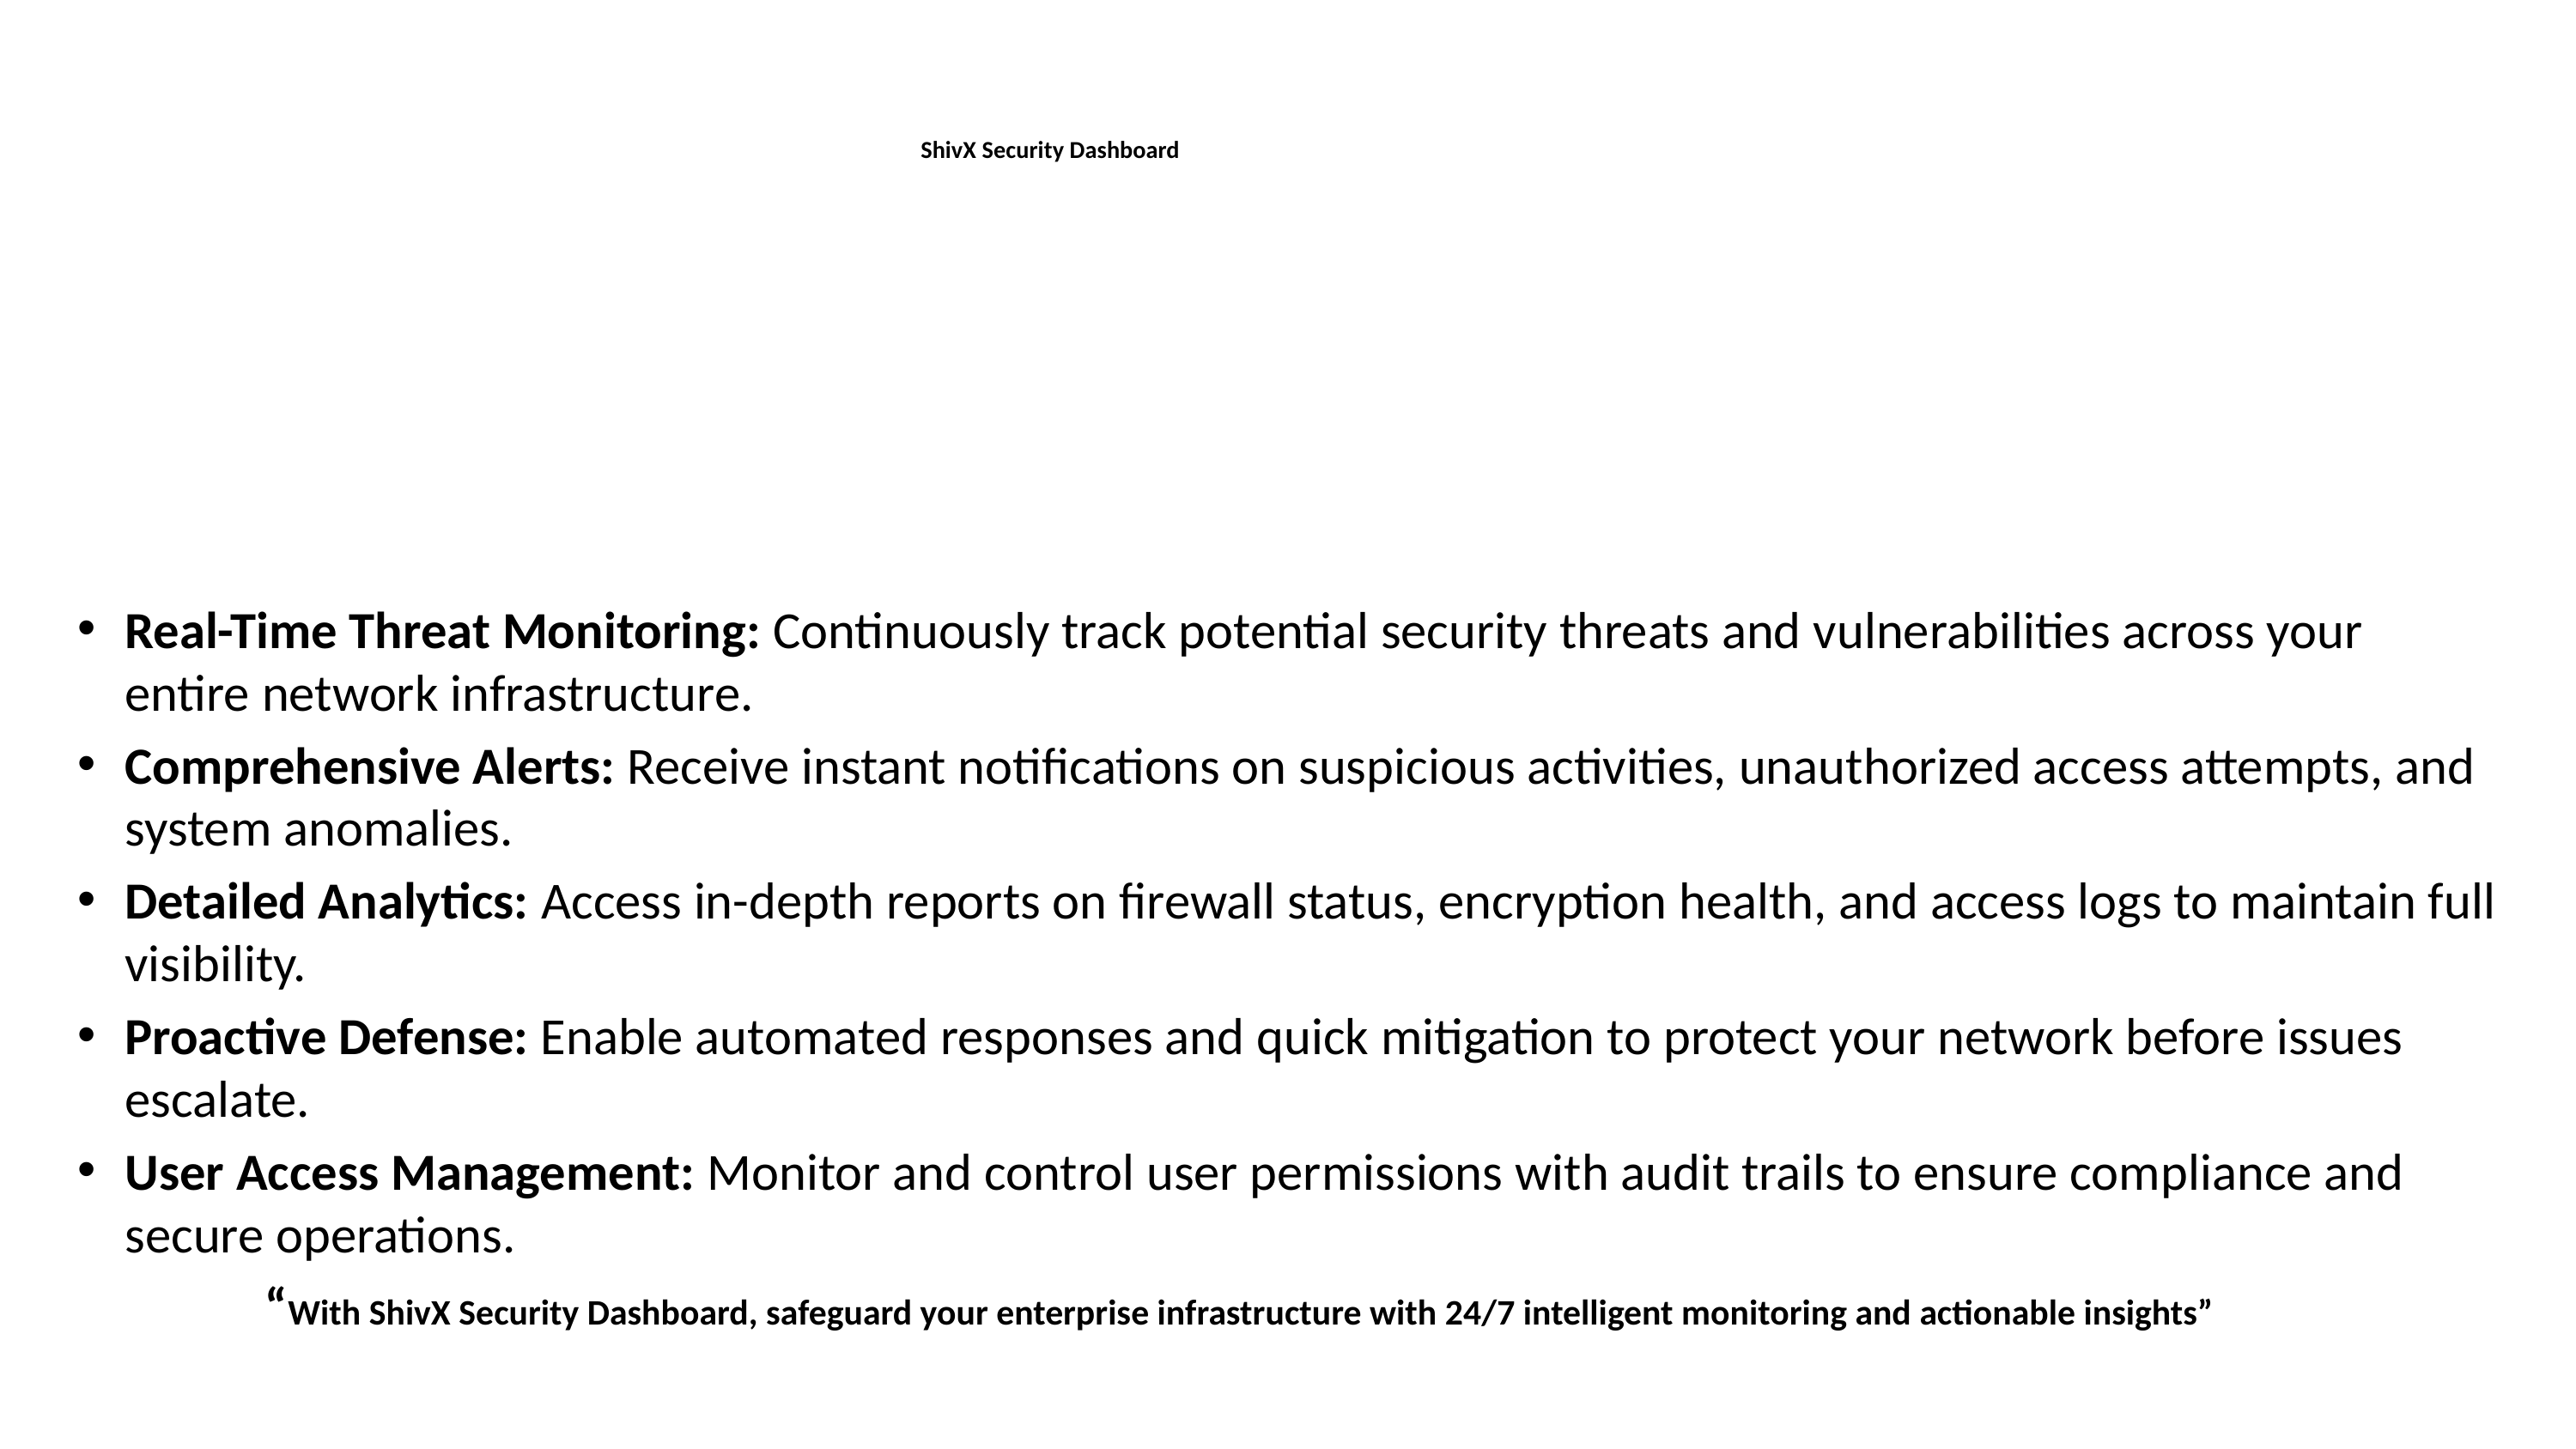

# ShivX Security Dashboard

Real-Time Threat Monitoring: Continuously track potential security threats and vulnerabilities across your entire network infrastructure.
Comprehensive Alerts: Receive instant notifications on suspicious activities, unauthorized access attempts, and system anomalies.
Detailed Analytics: Access in-depth reports on firewall status, encryption health, and access logs to maintain full visibility.
Proactive Defense: Enable automated responses and quick mitigation to protect your network before issues escalate.
User Access Management: Monitor and control user permissions with audit trails to ensure compliance and secure operations.
	      “With ShivX Security Dashboard, safeguard your enterprise infrastructure with 24/7 intelligent monitoring and actionable insights”